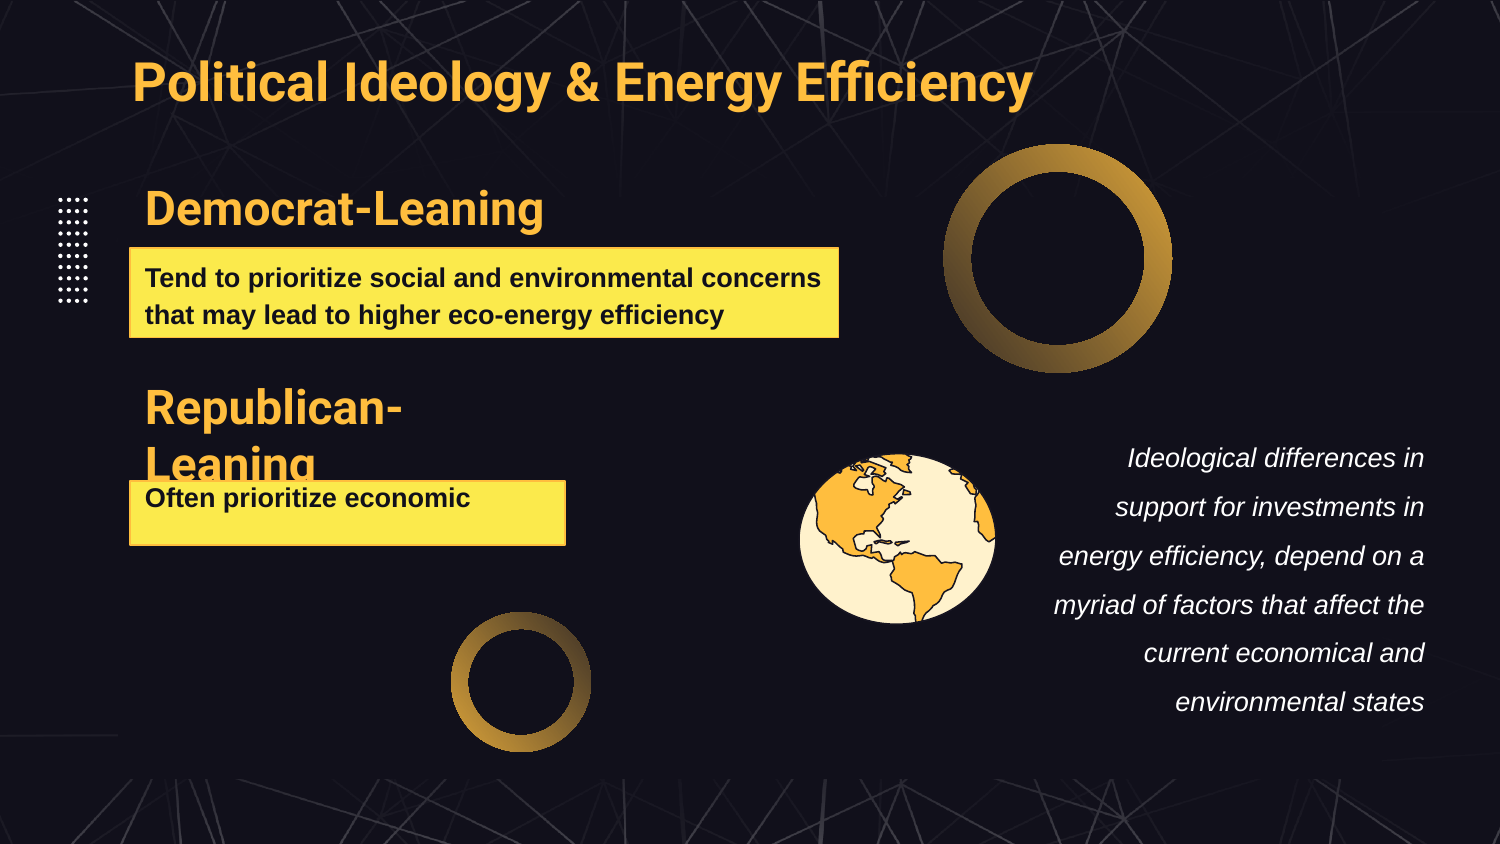

Political Ideology & Energy Efficiency
# Democrat-Leaning
Tend to prioritize social and environmental concerns that may lead to higher eco-energy efficiency
Republican-Leaning
Ideological differences in support for investments in energy efficiency, depend on a myriad of factors that affect the current economical and environmental states

Often prioritize economic factors